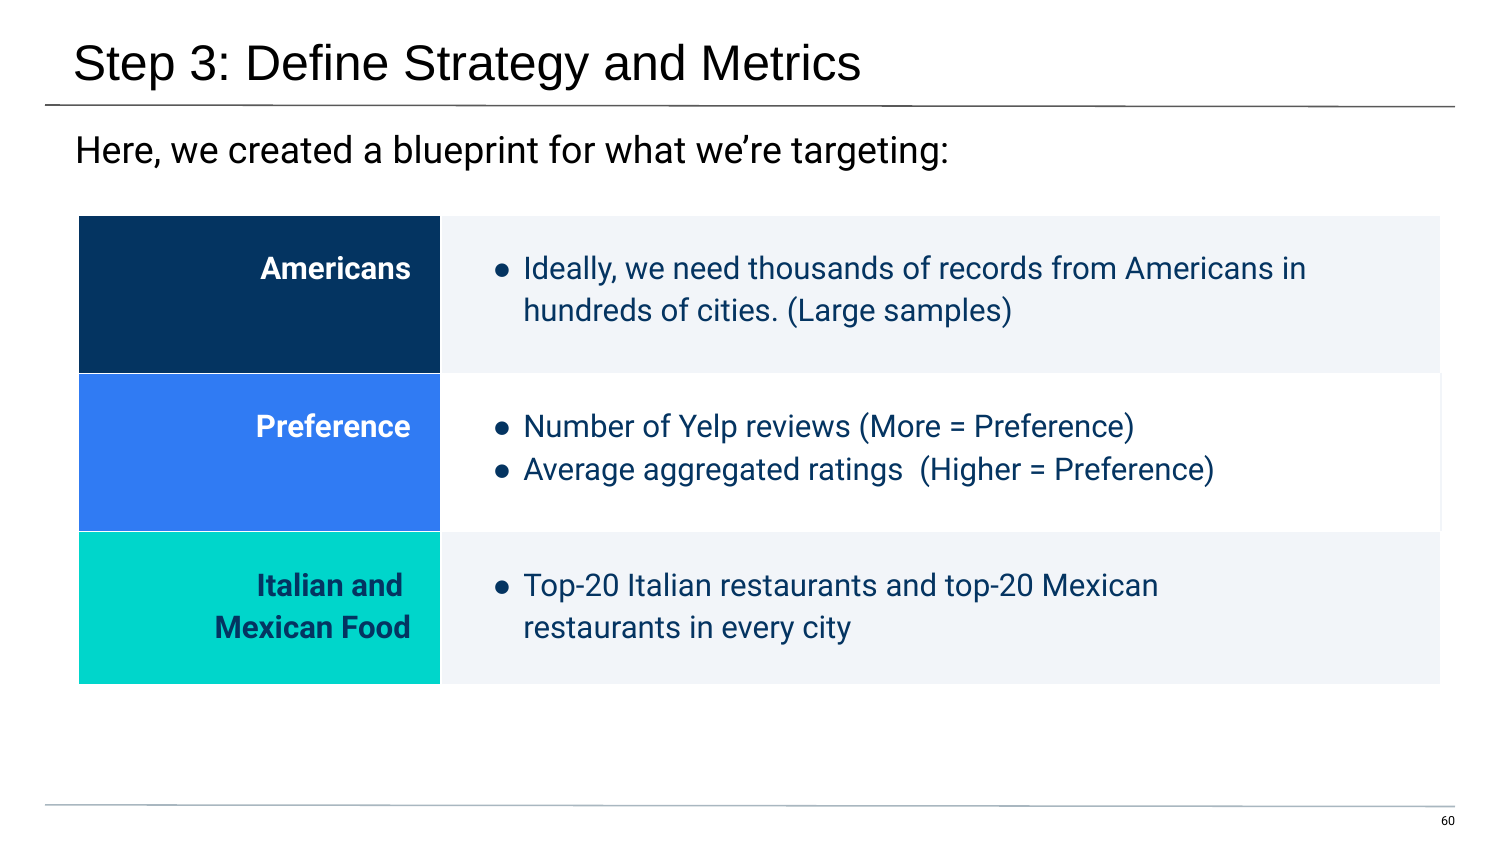

# Step 3: Define Strategy and Metrics

Here, we created a blueprint for what we’re targeting:

| Americans | Ideally, we need thousands of records from Americans in hundreds of cities. (Large samples) |
| --- | --- |
| Preference | Number of Yelp reviews (More = Preference) Average aggregated ratings (Higher = Preference) |
| Italian and Mexican Food | Top-20 Italian restaurants and top-20 Mexican restaurants in every city |